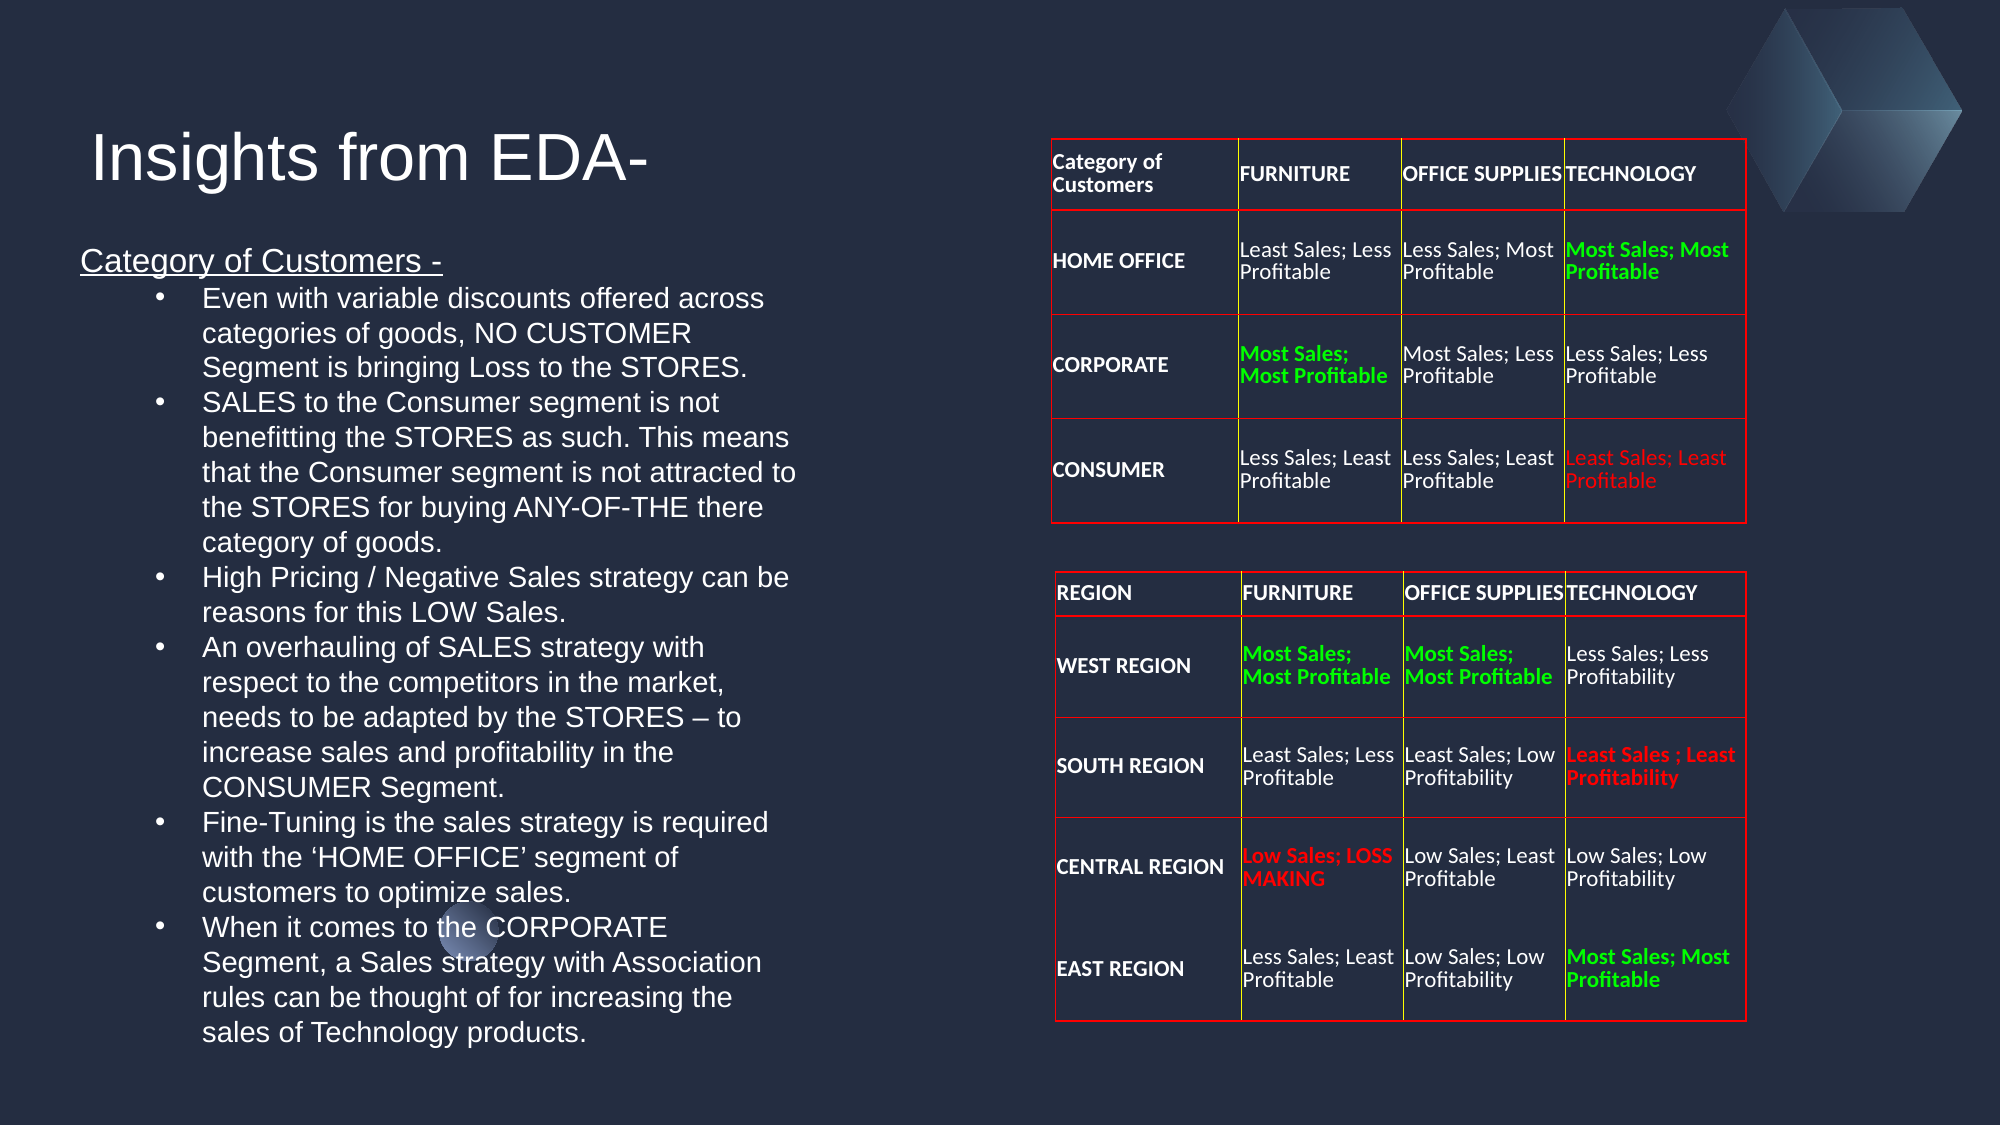

# Insights from EDA-
| Category of Customers | FURNITURE | OFFICE SUPPLIES | TECHNOLOGY |
| --- | --- | --- | --- |
| HOME OFFICE | Least Sales; Less Profitable | Less Sales; Most Profitable | Most Sales; Most Profitable |
| CORPORATE | Most Sales; Most Profitable | Most Sales; Less Profitable | Less Sales; Less Profitable |
| CONSUMER | Less Sales; Least Profitable | Less Sales; Least Profitable | Least Sales; Least Profitable |
Category of Customers -
Even with variable discounts offered across categories of goods, NO CUSTOMER Segment is bringing Loss to the STORES.
SALES to the Consumer segment is not benefitting the STORES as such. This means that the Consumer segment is not attracted to the STORES for buying ANY-OF-THE there category of goods.
High Pricing / Negative Sales strategy can be reasons for this LOW Sales.
An overhauling of SALES strategy with respect to the competitors in the market, needs to be adapted by the STORES – to increase sales and profitability in the CONSUMER Segment.
Fine-Tuning is the sales strategy is required with the ‘HOME OFFICE’ segment of customers to optimize sales.
When it comes to the CORPORATE Segment, a Sales strategy with Association rules can be thought of for increasing the sales of Technology products.

| REGION | FURNITURE | OFFICE SUPPLIES | TECHNOLOGY |
| --- | --- | --- | --- |
| WEST REGION | Most Sales; Most Profitable | Most Sales; Most Profitable | Less Sales; Less Profitability |
| SOUTH REGION | Least Sales; Less Profitable | Least Sales; Low Profitability | Least Sales ; Least Profitability |
| CENTRAL REGION | Low Sales; LOSS MAKING | Low Sales; Least Profitable | Low Sales; Low Profitability |
| EAST REGION | Less Sales; Least Profitable | Low Sales; Low Profitability | Most Sales; Most Profitable |